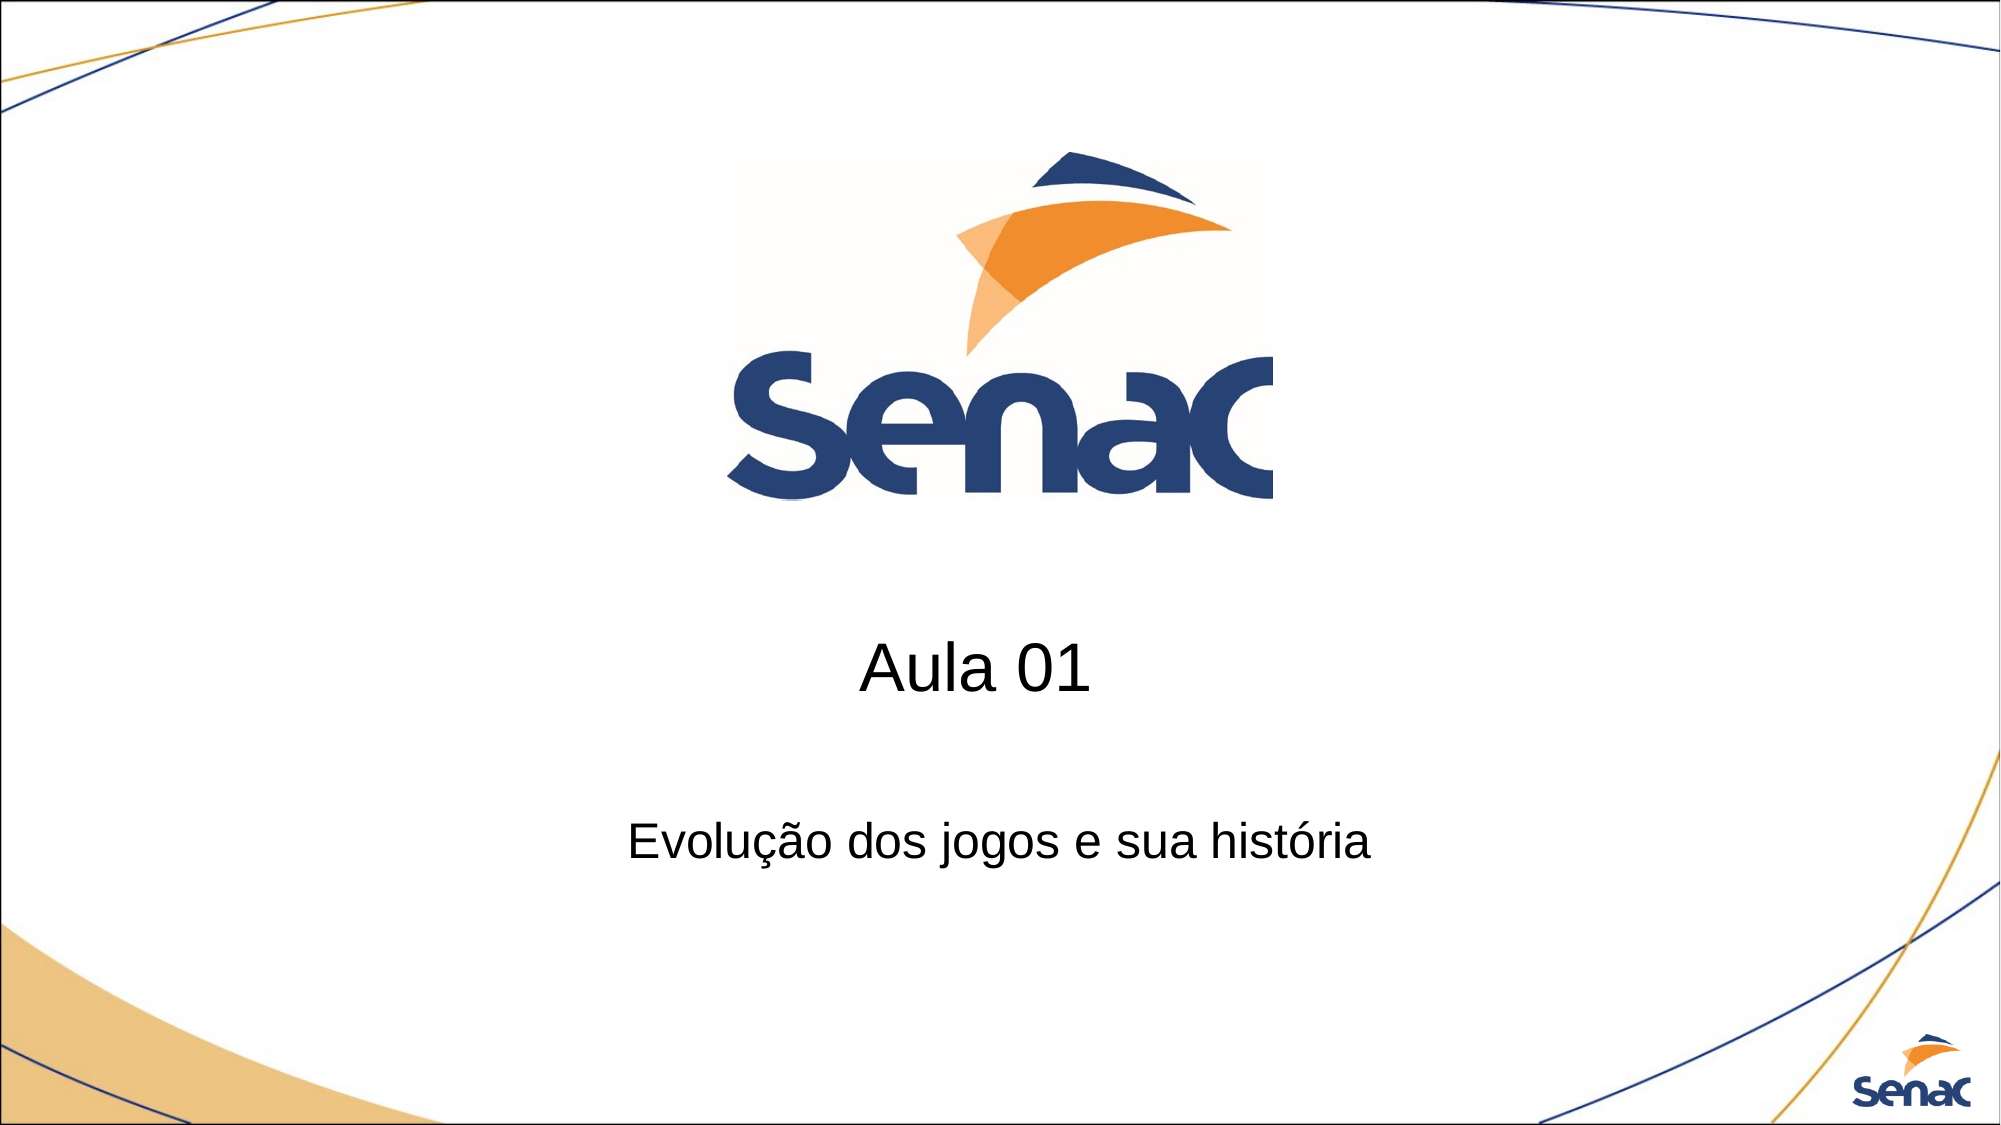

# Aula 01
Evolução dos jogos e sua história